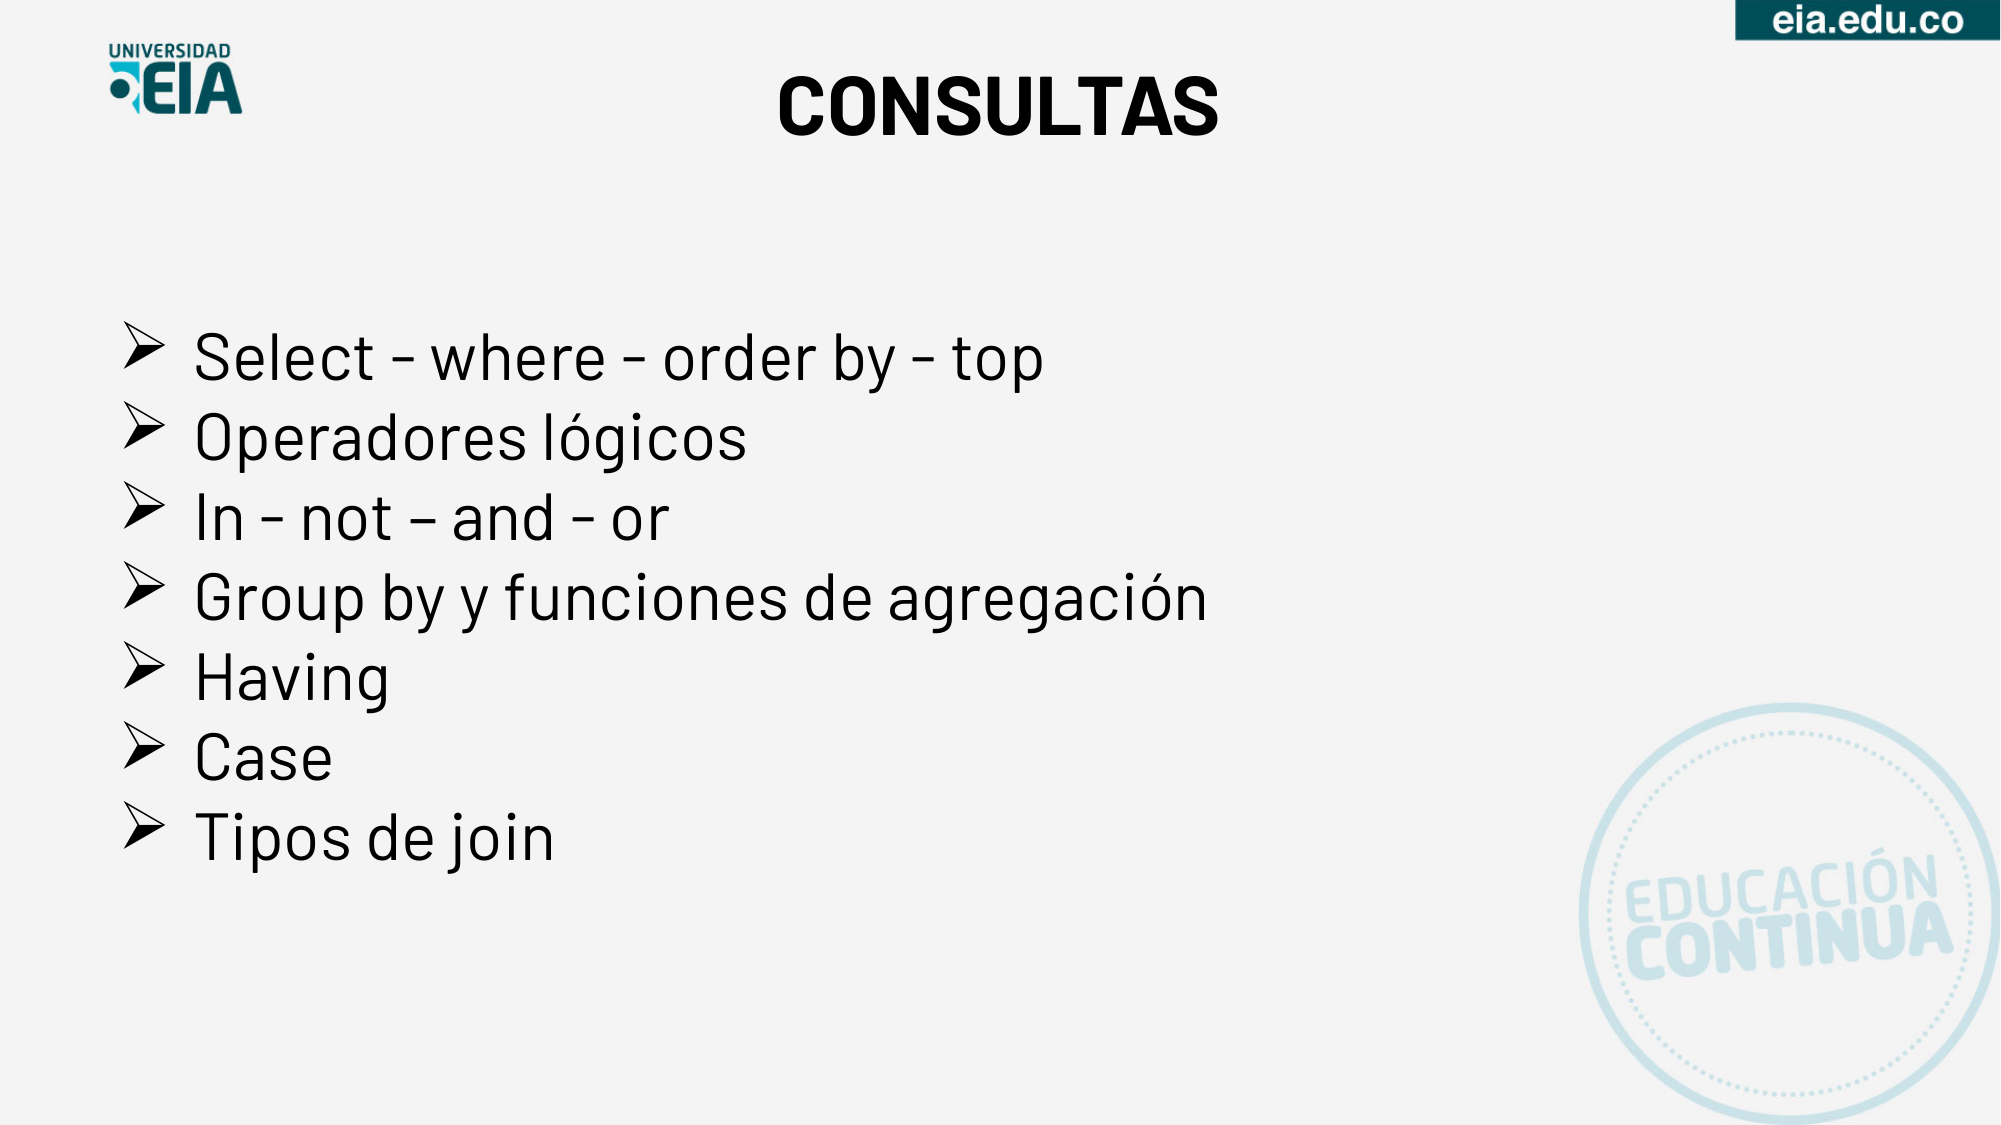

CONSULTAS
Select - where - order by - top
Operadores lógicos
In - not – and - or
Group by y funciones de agregación
Having
Case
Tipos de join